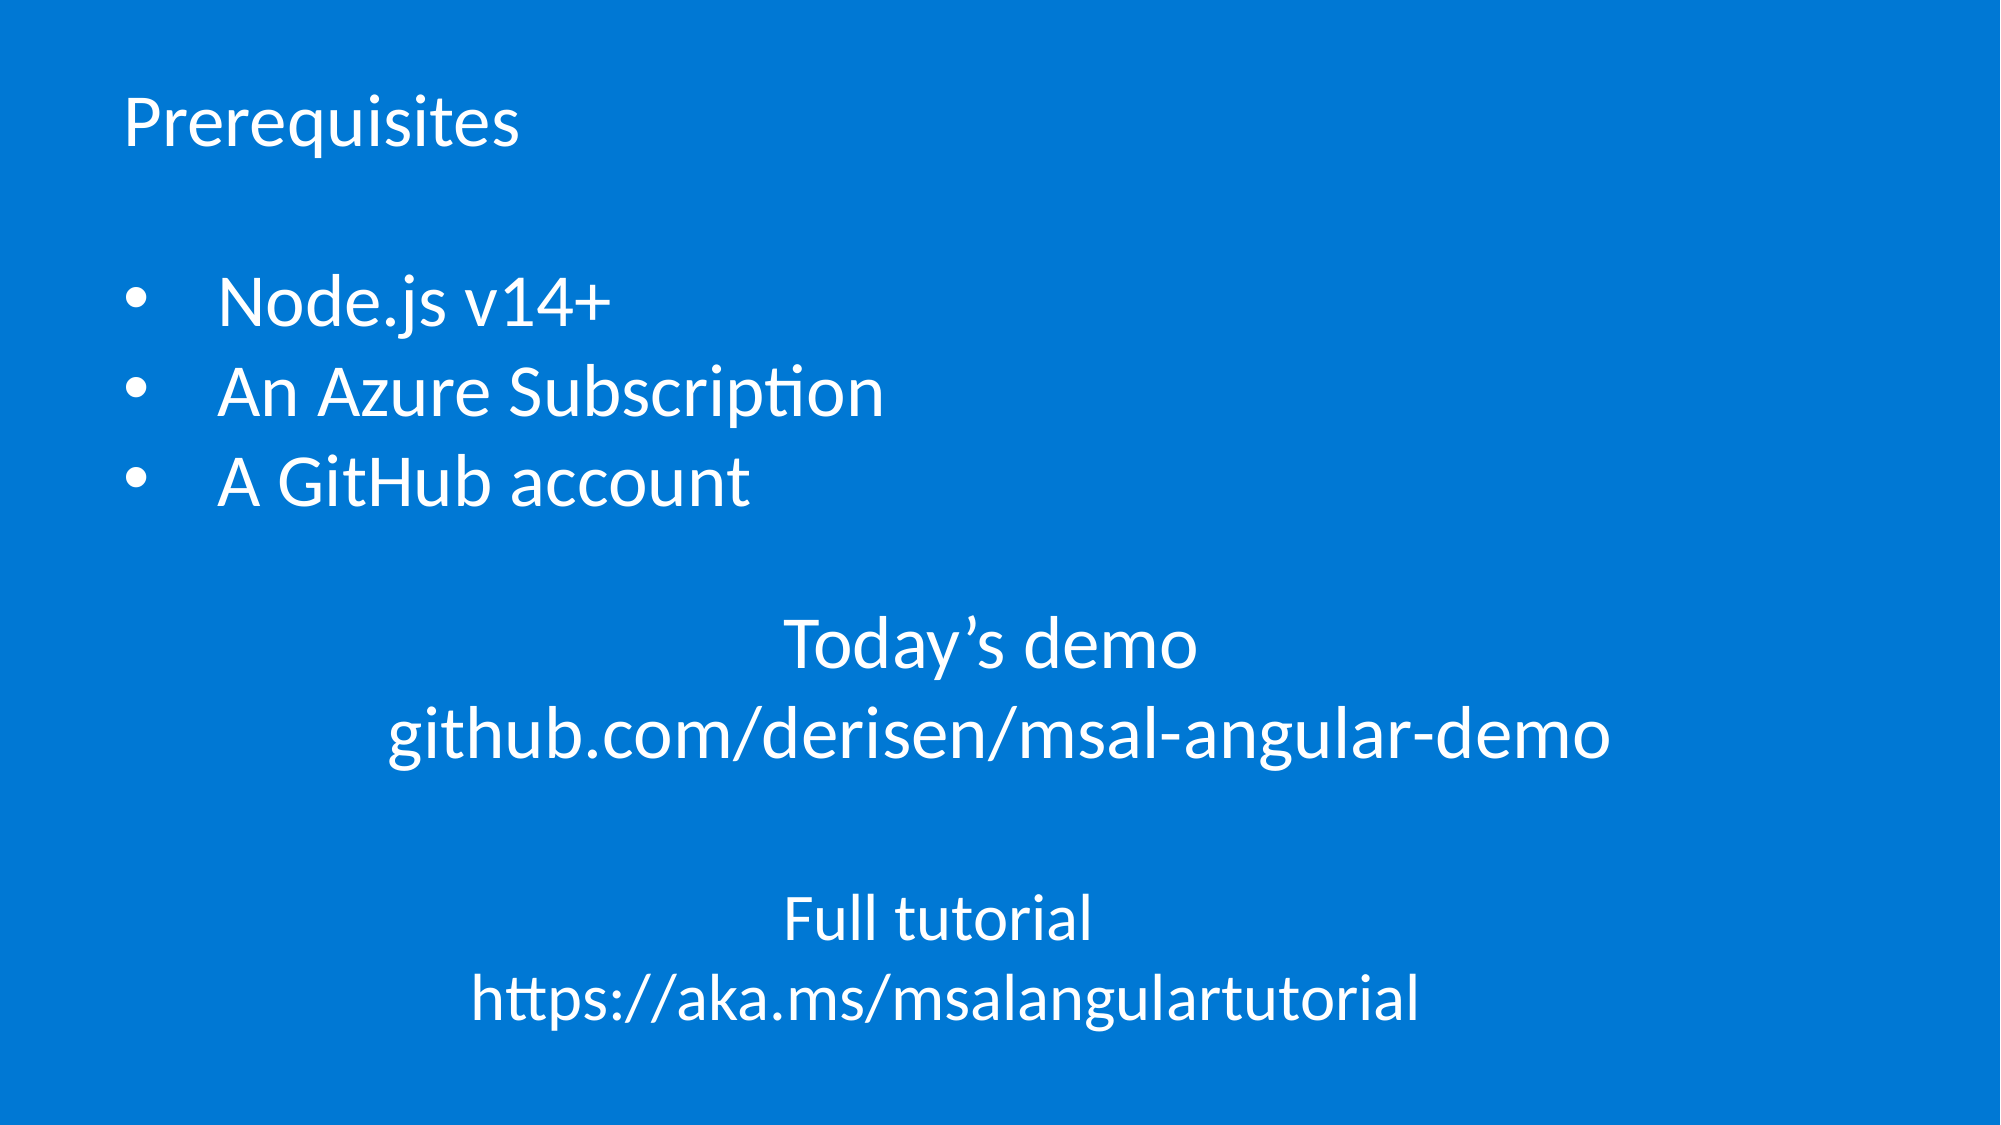

Prerequisites

Node.js v14+
An Azure Subscription
A GitHub account

Today’s demo
github.com/derisen/msal-angular-demo
Full tutorial
https://aka.ms/msalangulartutorial